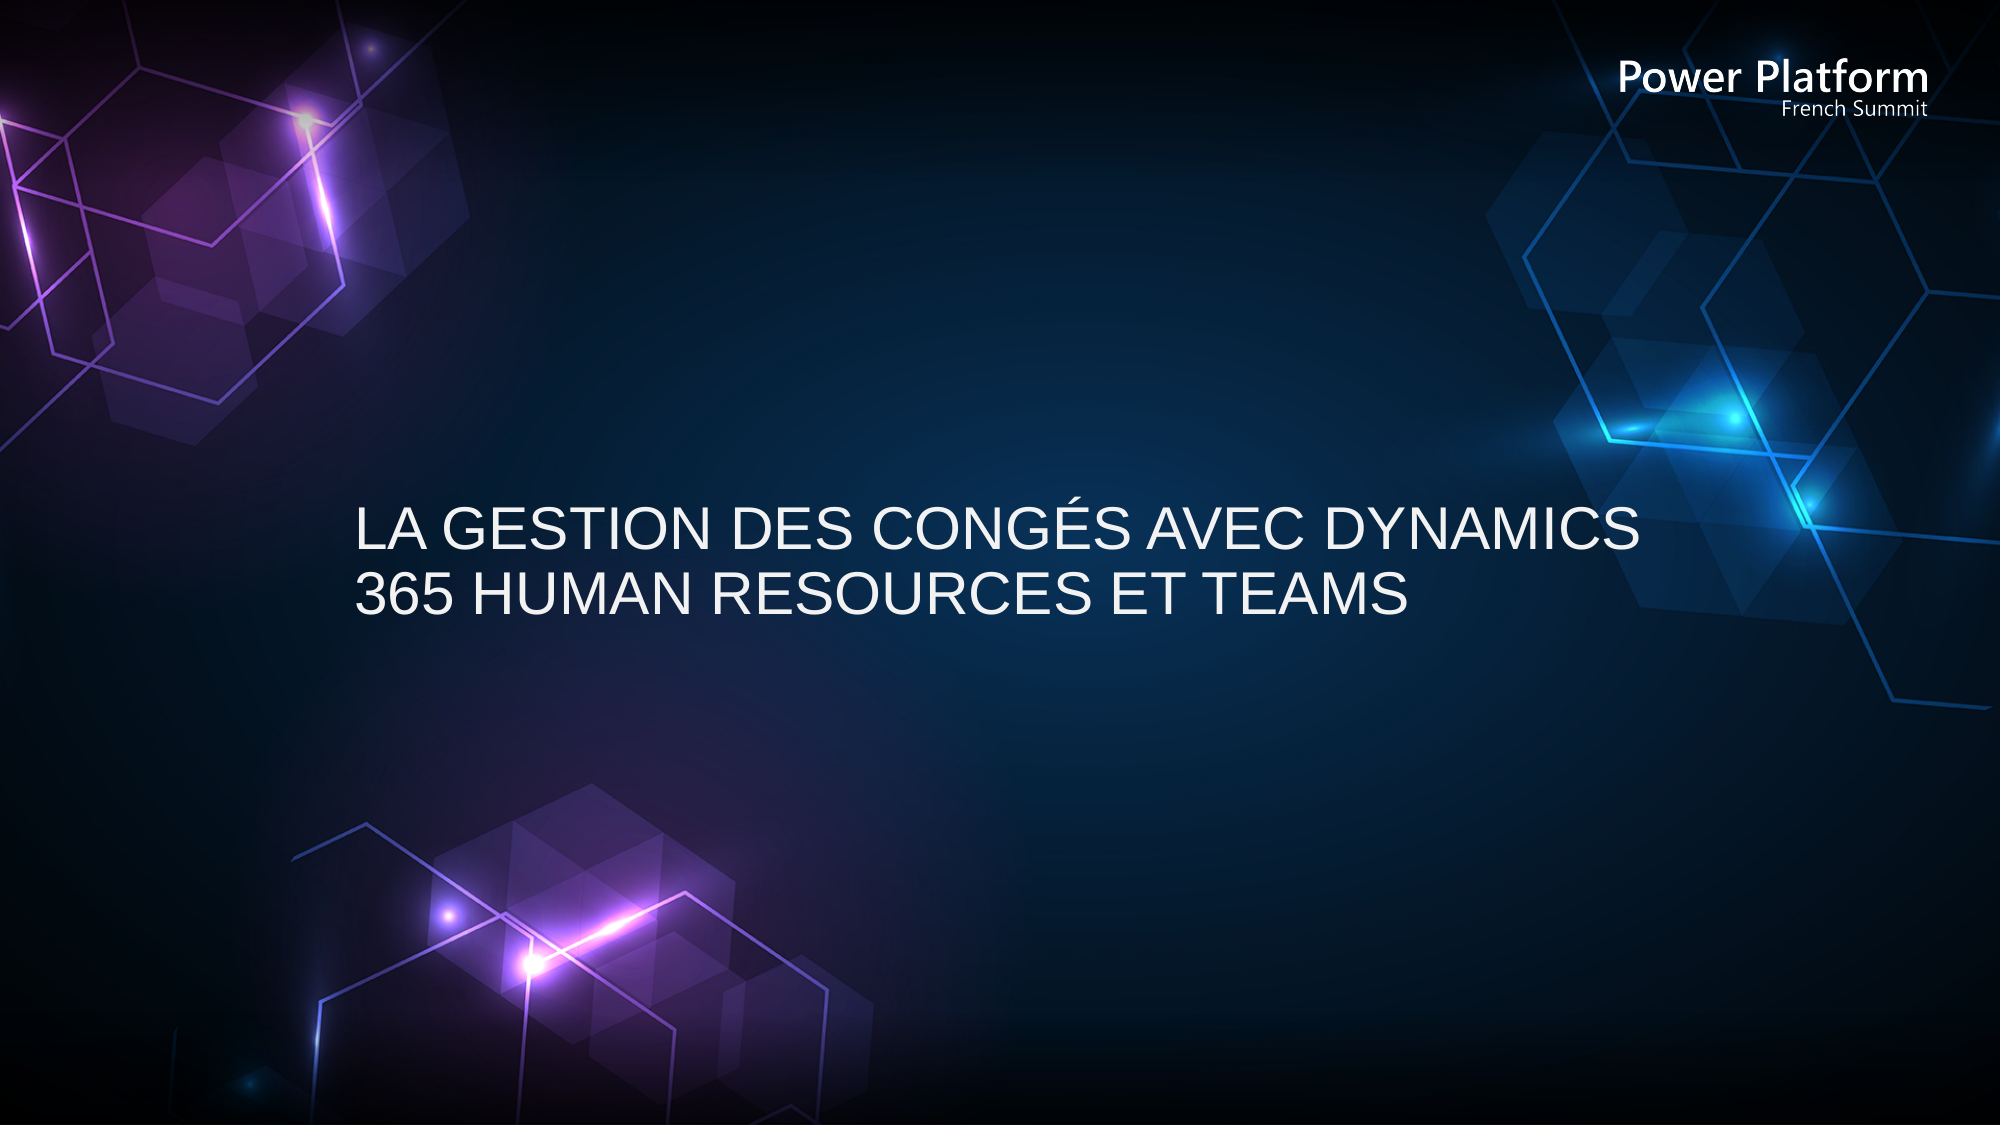

# La gestion des congés avec Dynamics 365 Human Resources et Teams